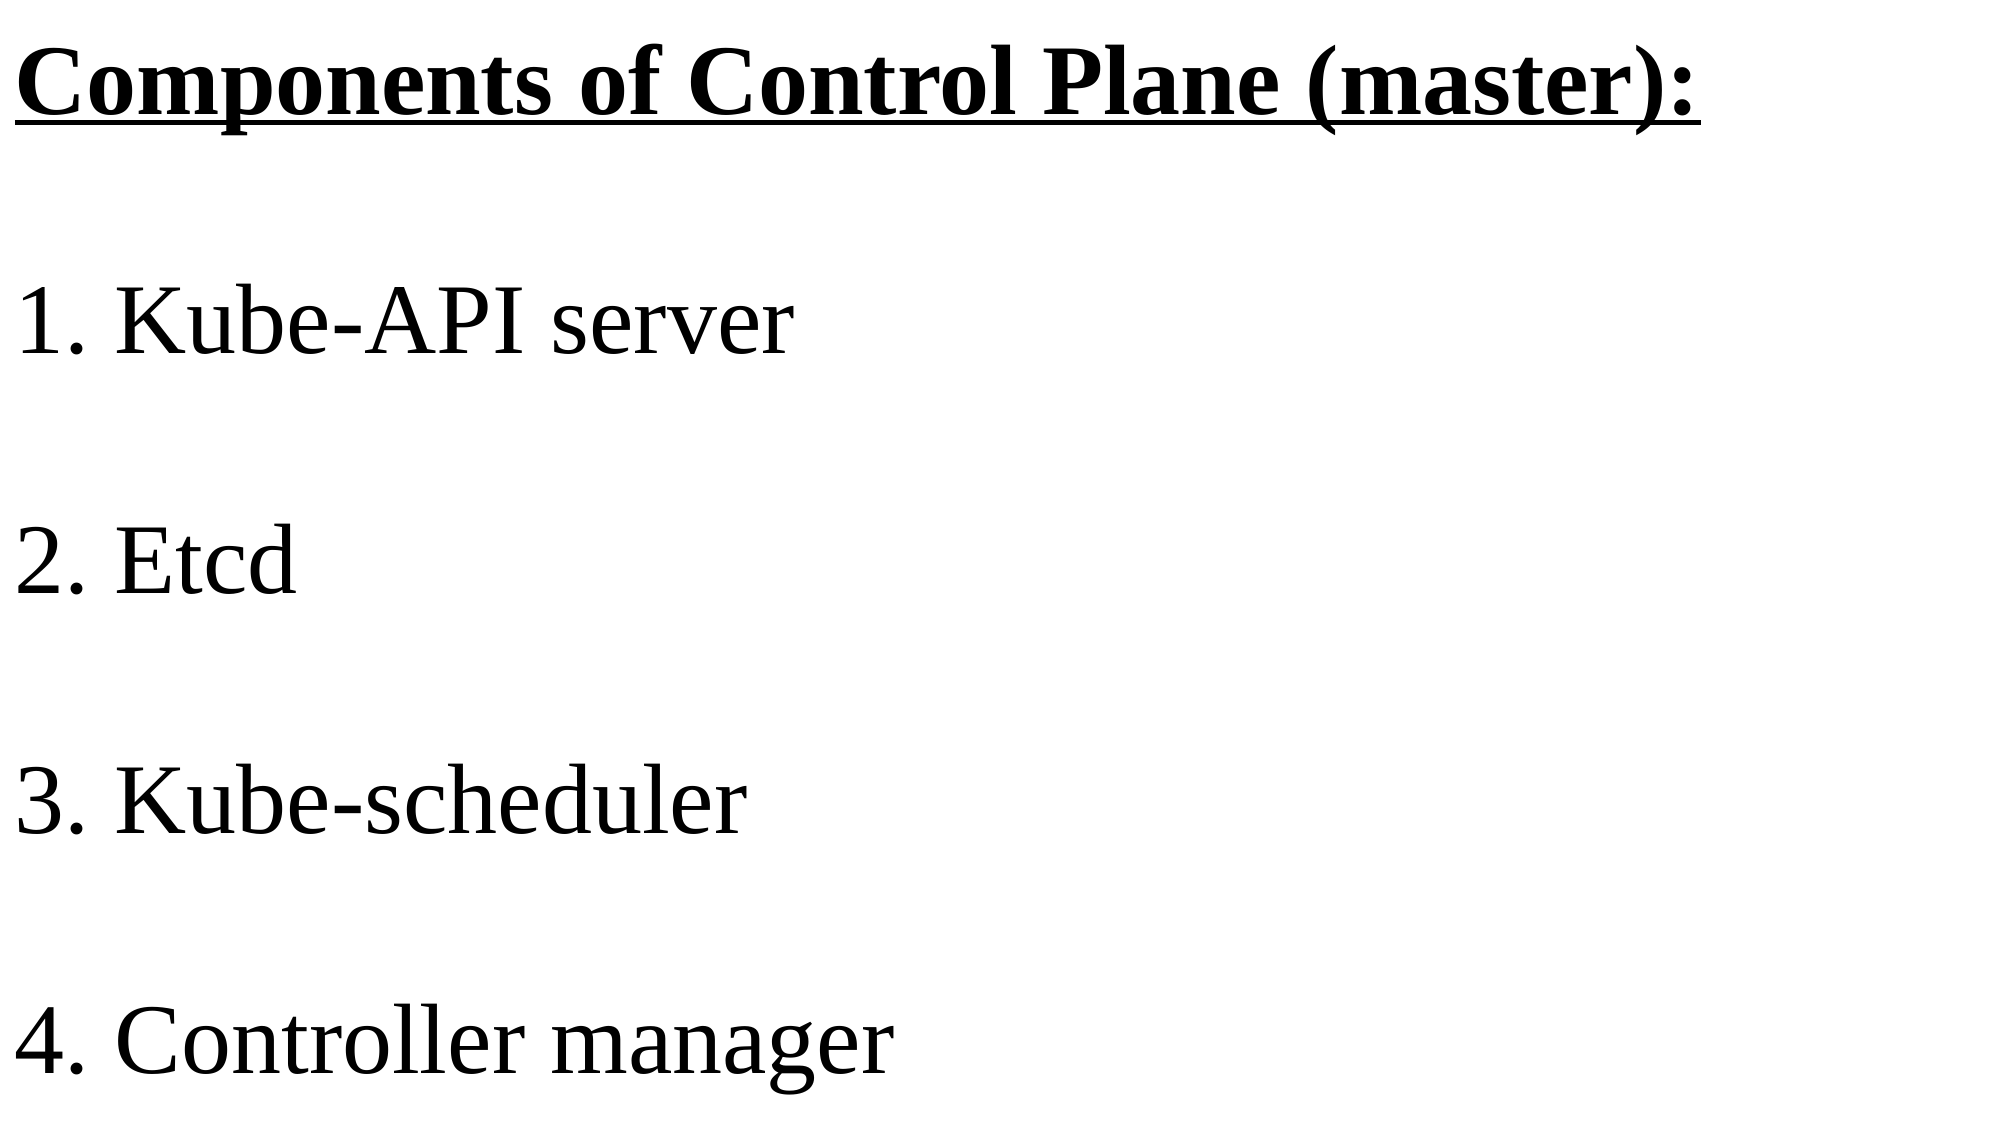

Components of Control Plane (master):

1. Kube-API server

2. Etcd

3. Kube-scheduler

4. Controller manager